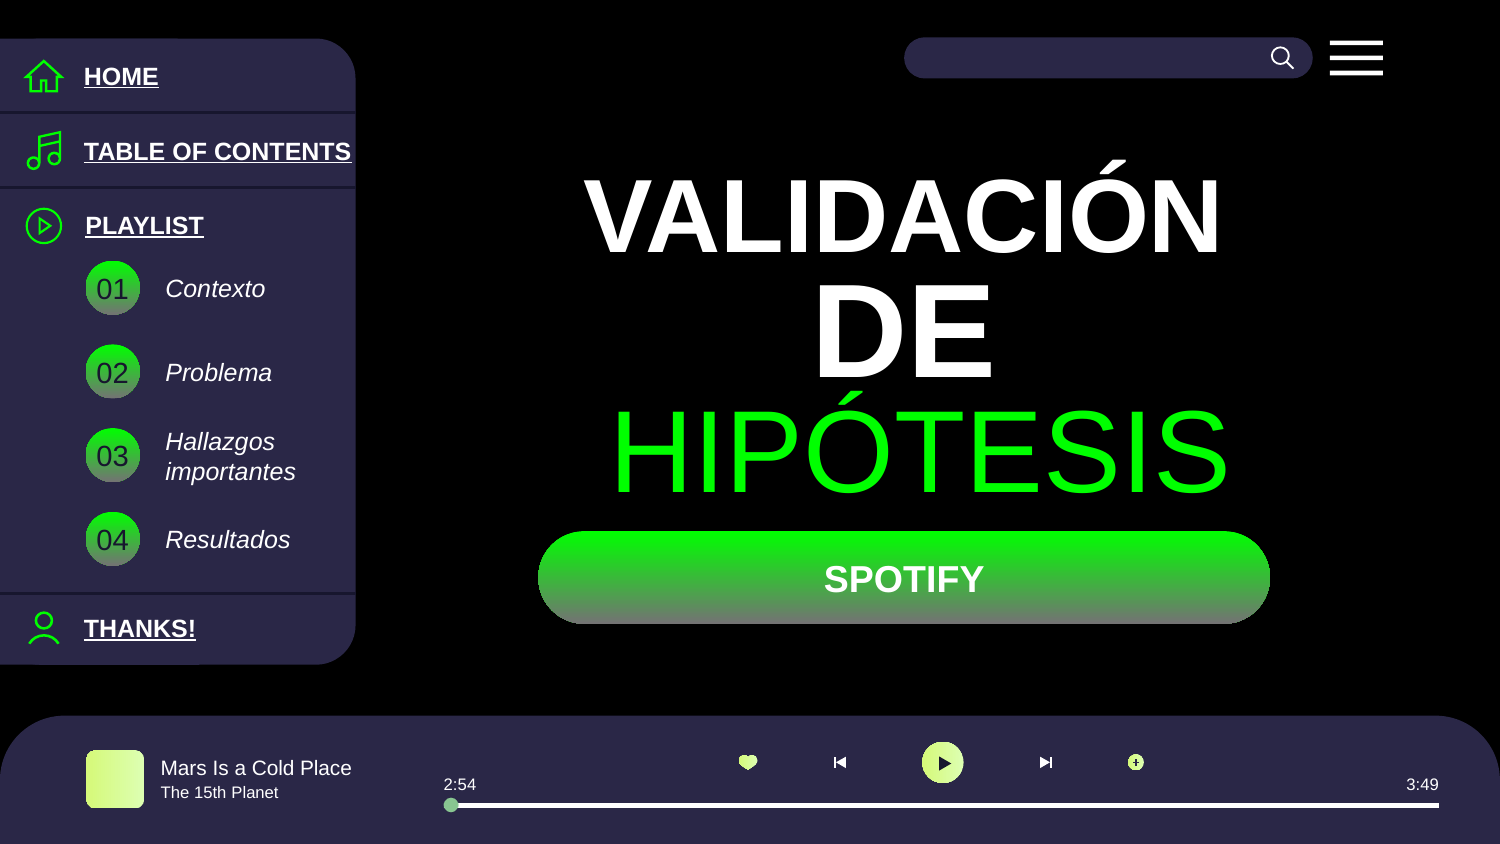

HOME

TABLE OF CONTENTS

PLAYLIST

Contexto
01
Problema
02
Hallazgos importantes
03
Resultados
04
THANKS!

# VALIDACIÓN DE
 HIPÓTESIS

SPOTIFY